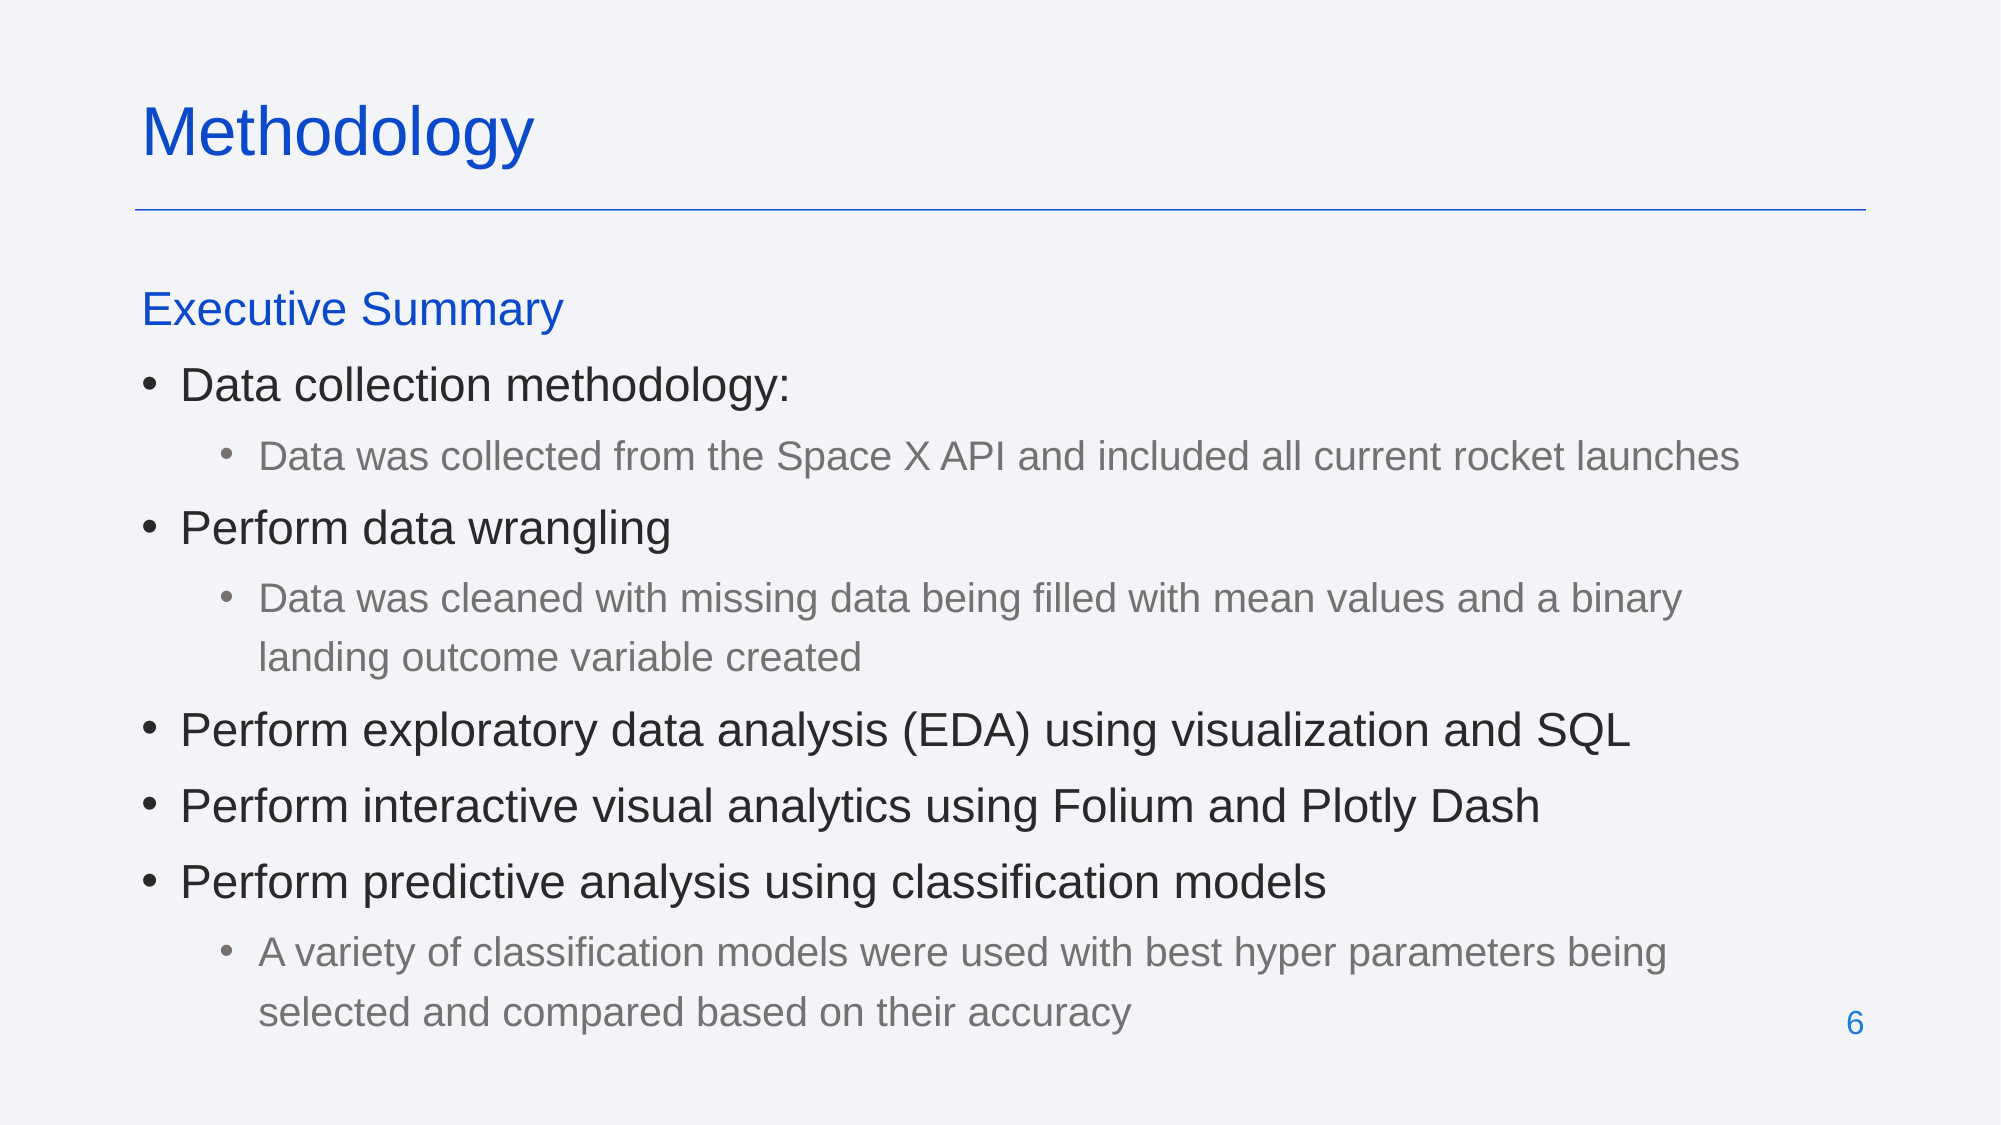

Methodology
Executive Summary
Data collection methodology:
Data was collected from the Space X API and included all current rocket launches
Perform data wrangling
Data was cleaned with missing data being filled with mean values and a binary landing outcome variable created
Perform exploratory data analysis (EDA) using visualization and SQL
Perform interactive visual analytics using Folium and Plotly Dash
Perform predictive analysis using classification models
A variety of classification models were used with best hyper parameters being selected and compared based on their accuracy

6